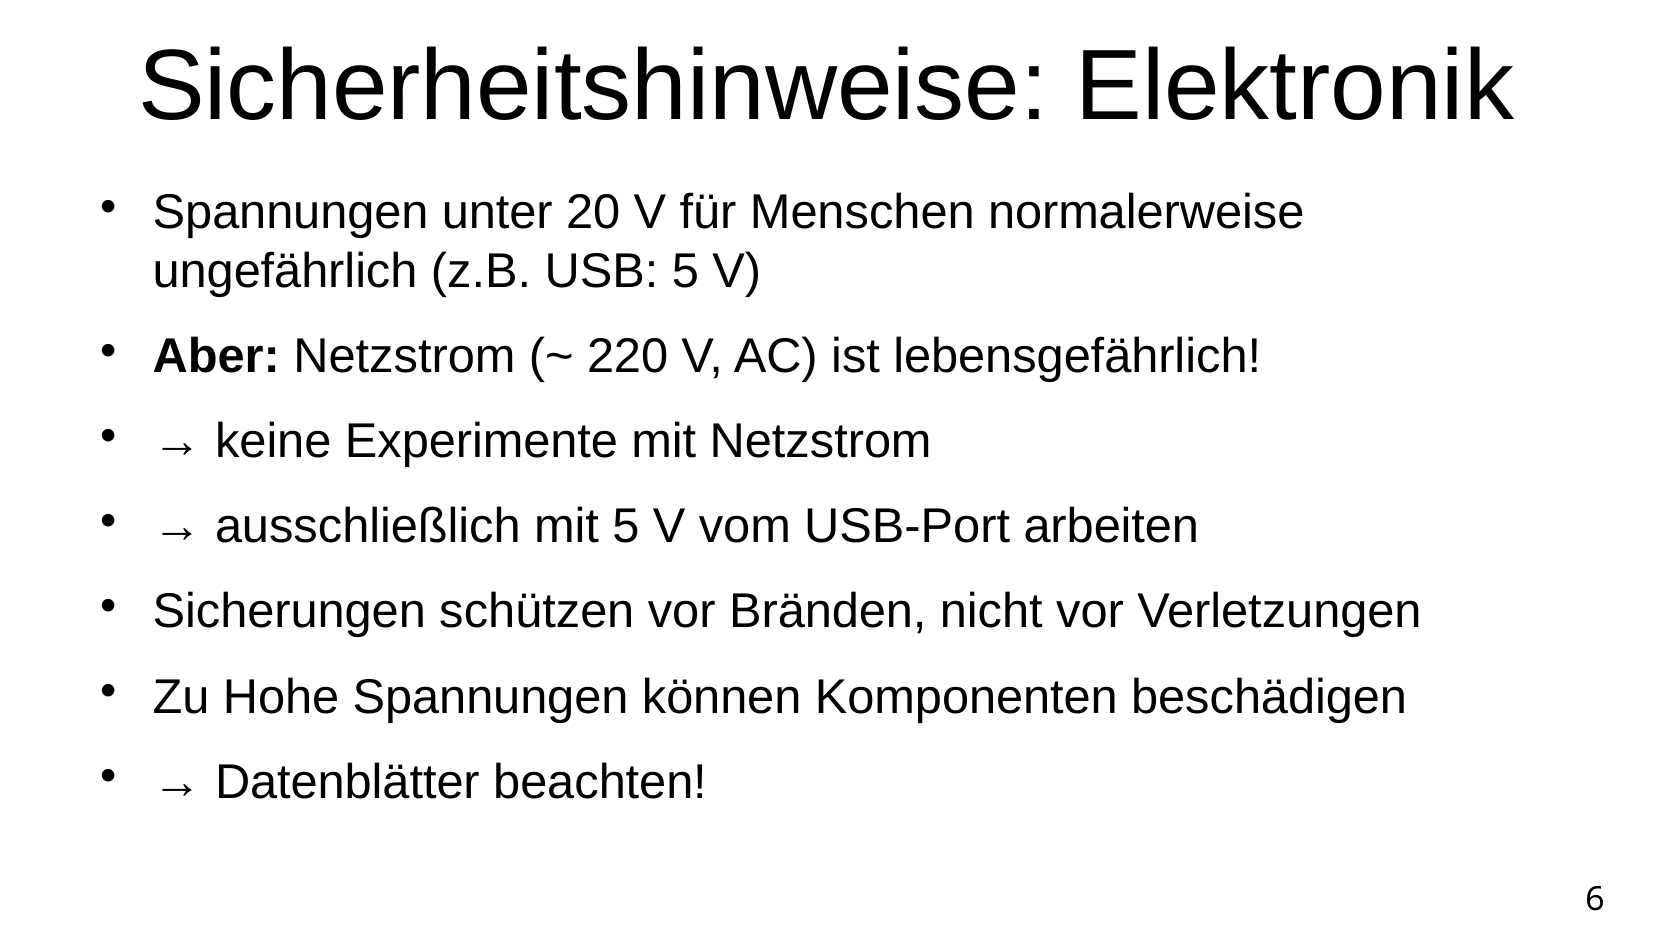

Sicherheitshinweise: Elektronik
Spannungen unter 20 V für Menschen normalerweise ungefährlich (z.B. USB: 5 V)
Aber: Netzstrom (~ 220 V, AC) ist lebensgefährlich!
→ keine Experimente mit Netzstrom
→ ausschließlich mit 5 V vom USB-Port arbeiten
Sicherungen schützen vor Bränden, nicht vor Verletzungen
Zu Hohe Spannungen können Komponenten beschädigen
→ Datenblätter beachten!